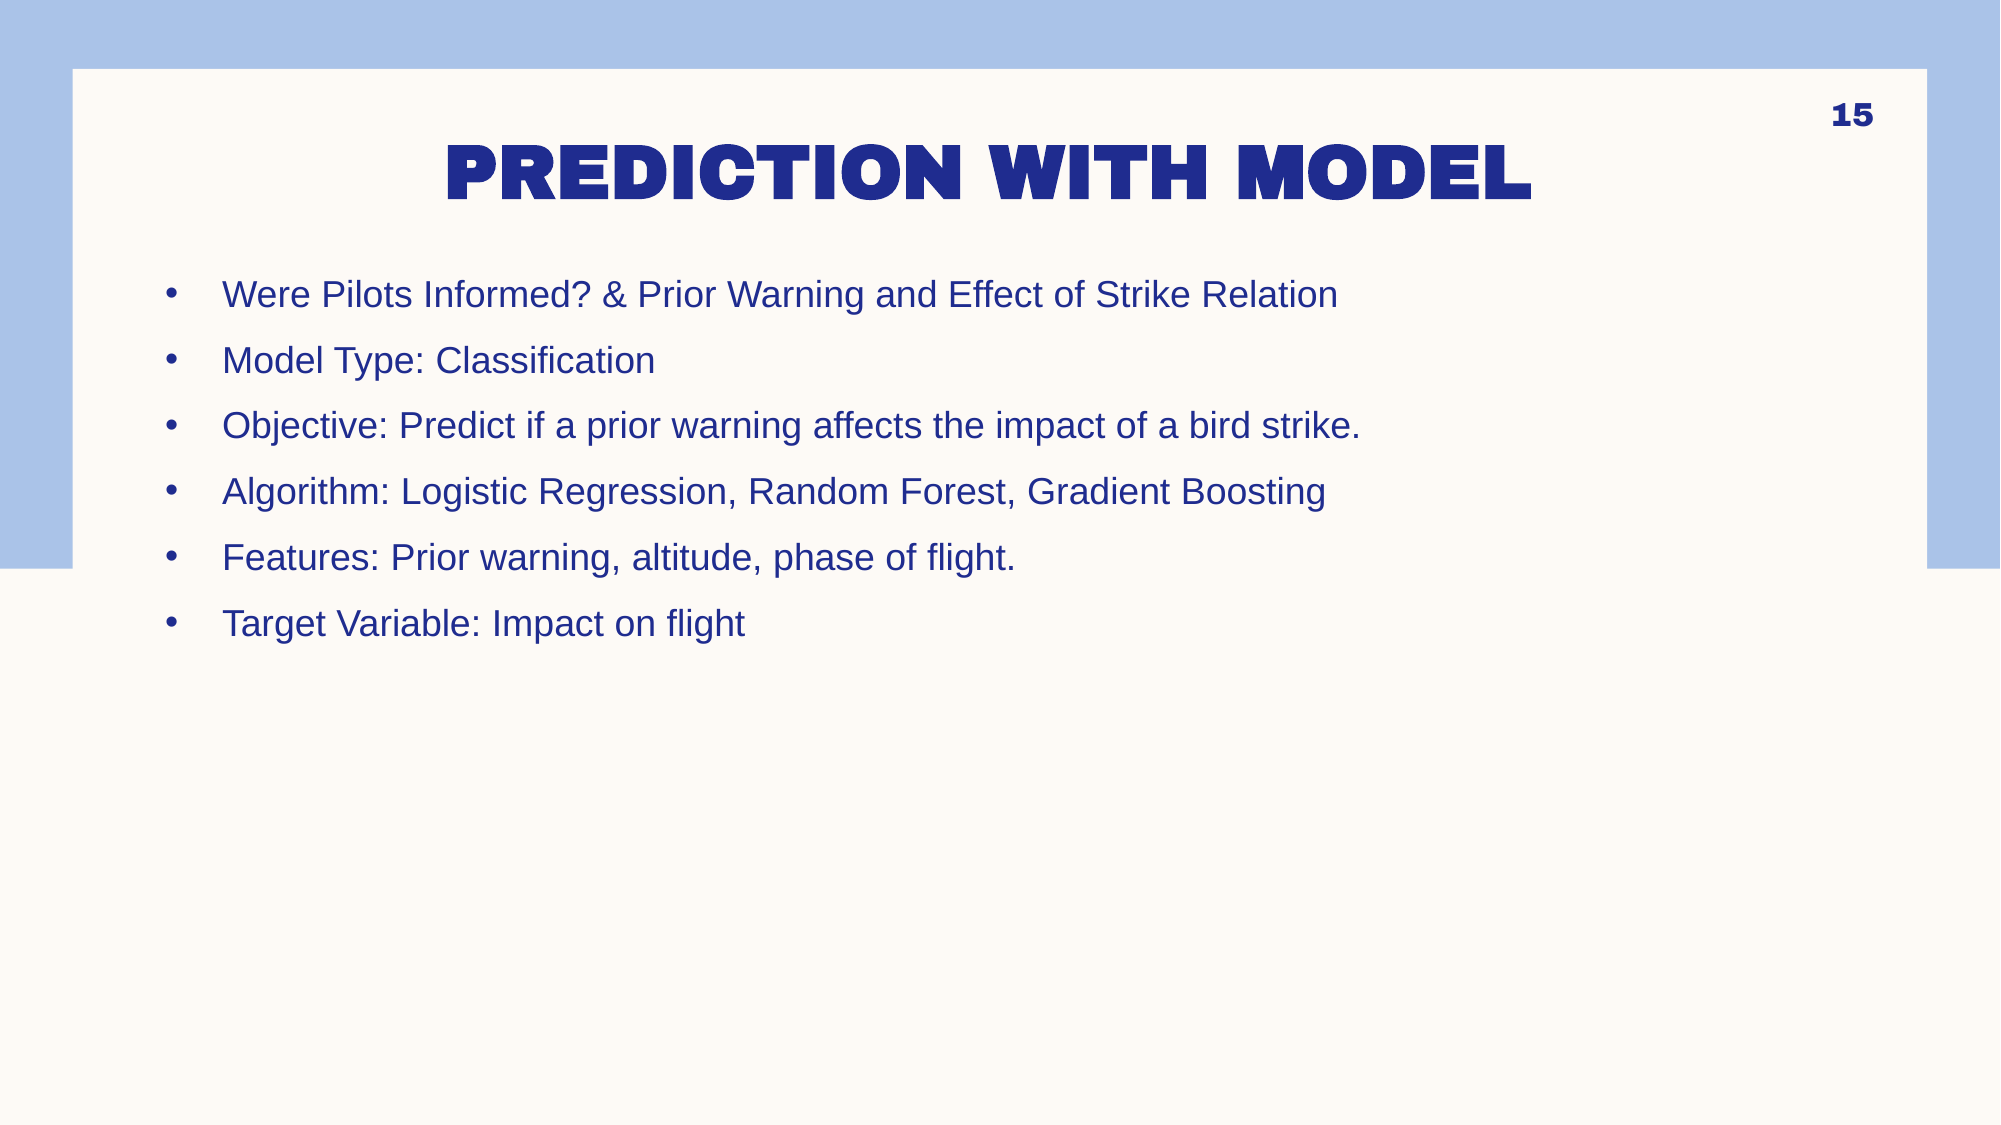

15
# Prediction with model
Were Pilots Informed? & Prior Warning and Effect of Strike Relation
Model Type: Classification
Objective: Predict if a prior warning affects the impact of a bird strike.
Algorithm: Logistic Regression, Random Forest, Gradient Boosting
Features: Prior warning, altitude, phase of flight.
Target Variable: Impact on flight